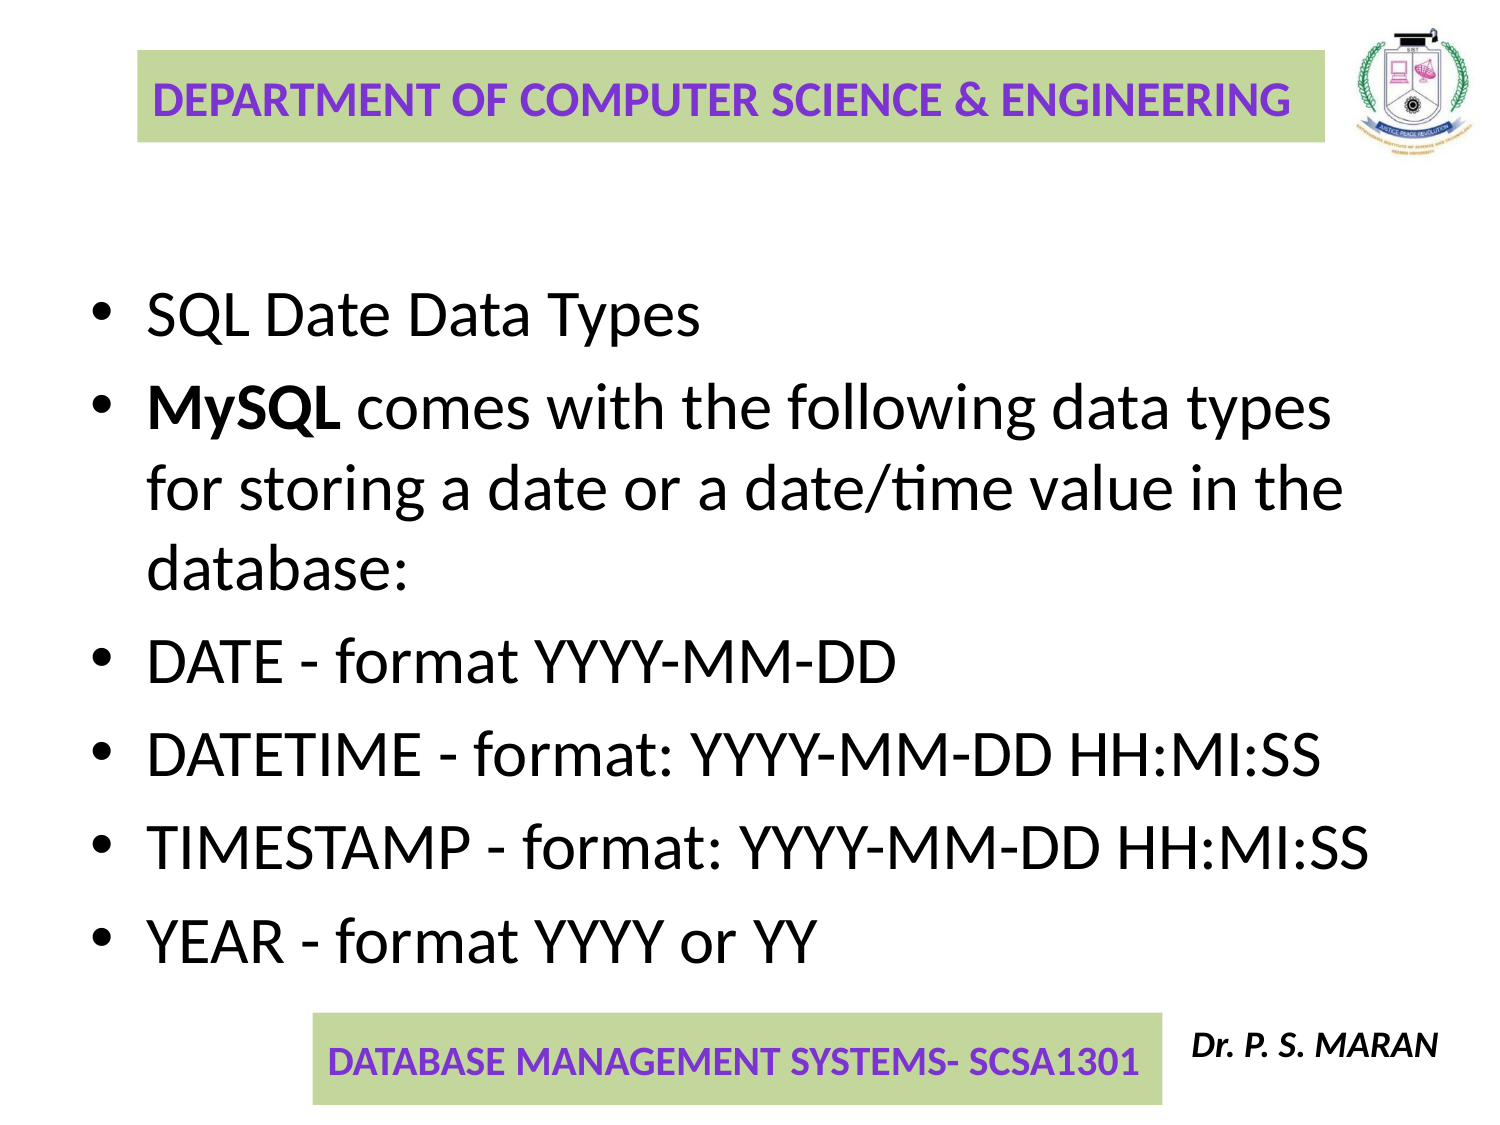

SQL Date Data Types
MySQL comes with the following data types for storing a date or a date/time value in the database:
DATE - format YYYY-MM-DD
DATETIME - format: YYYY-MM-DD HH:MI:SS
TIMESTAMP - format: YYYY-MM-DD HH:MI:SS
YEAR - format YYYY or YY